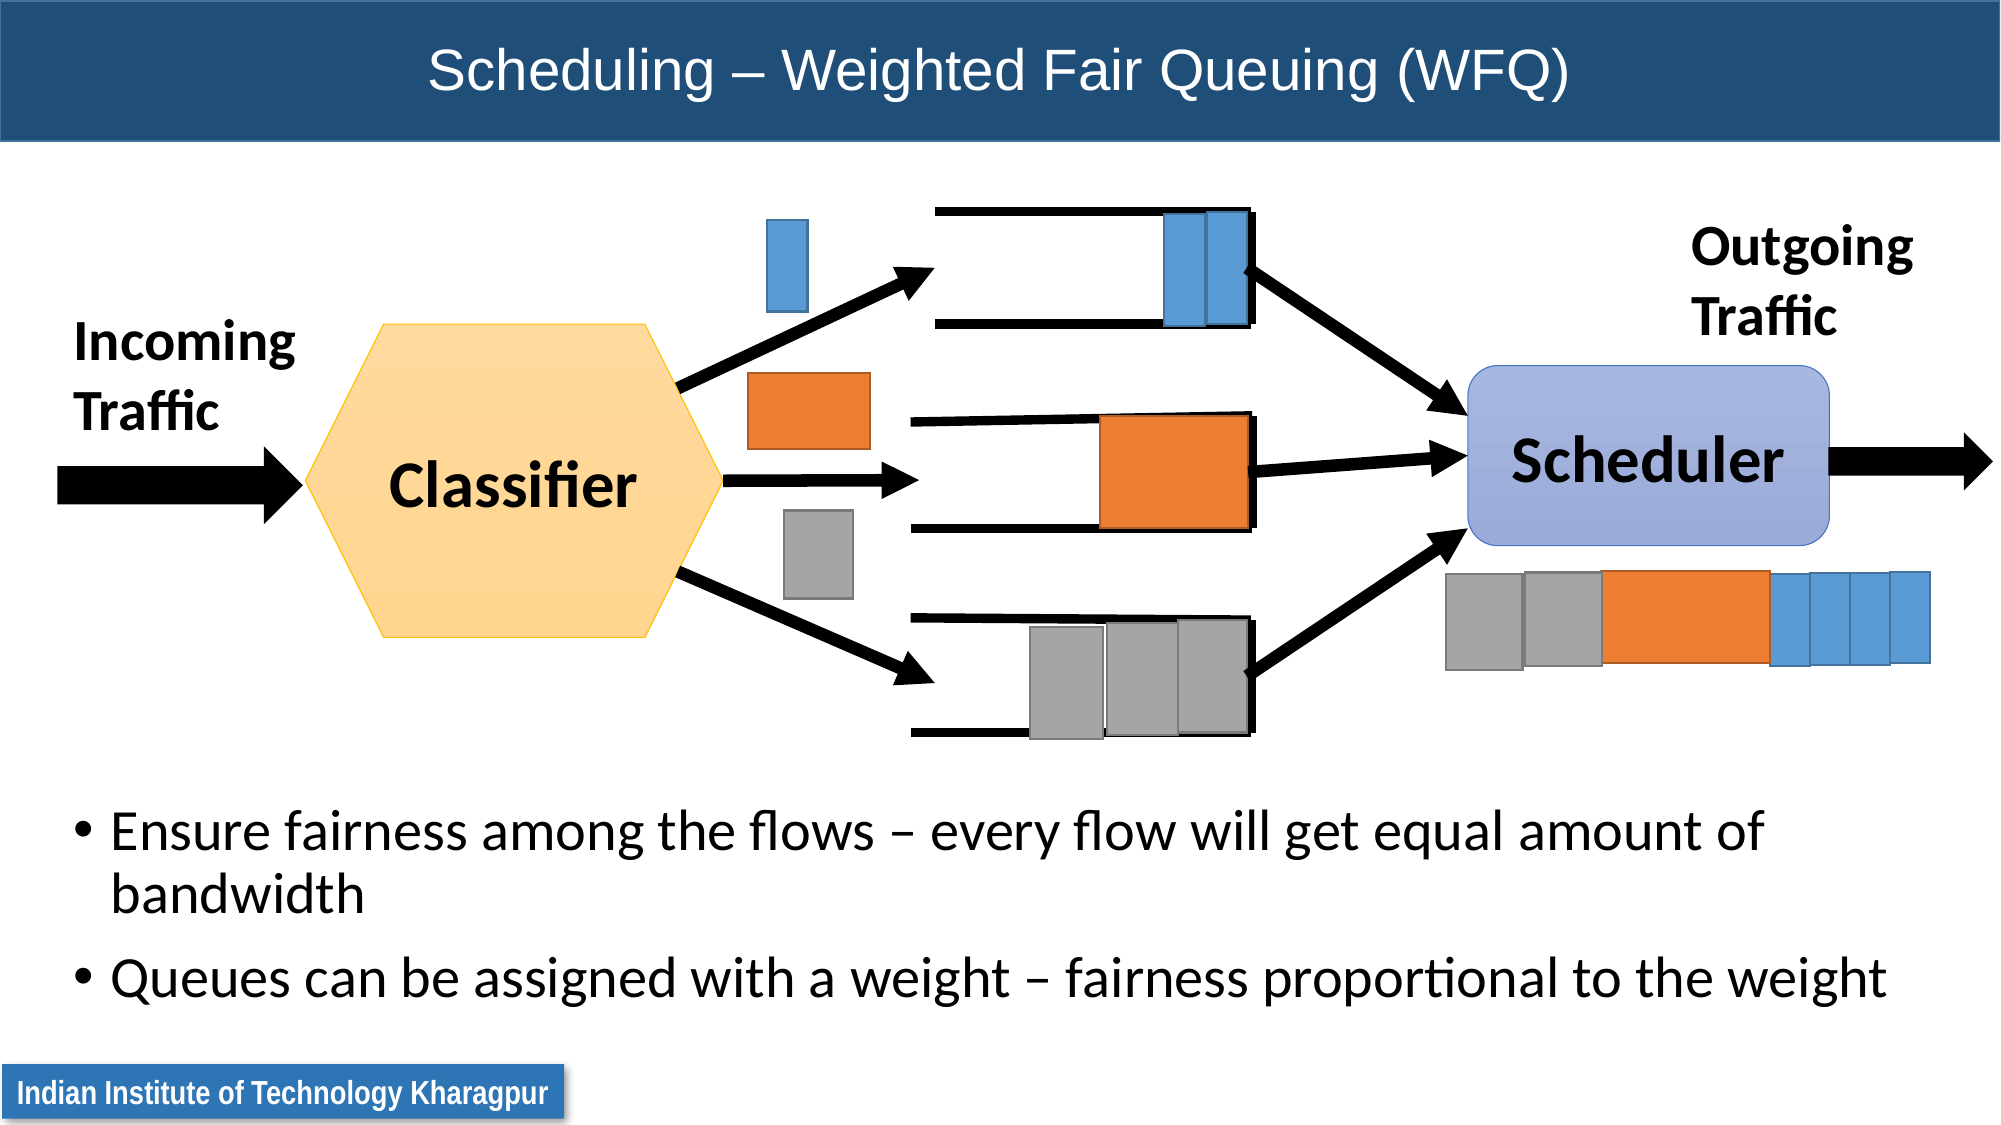

# Scheduling – Weighted Fair Queuing (WFQ)
Outgoing Traffic

Incoming Traffic
Classifier
Scheduler

Ensure fairness among the flows – every flow will get equal amount of bandwidth
Queues can be assigned with a weight – fairness proportional to the weight